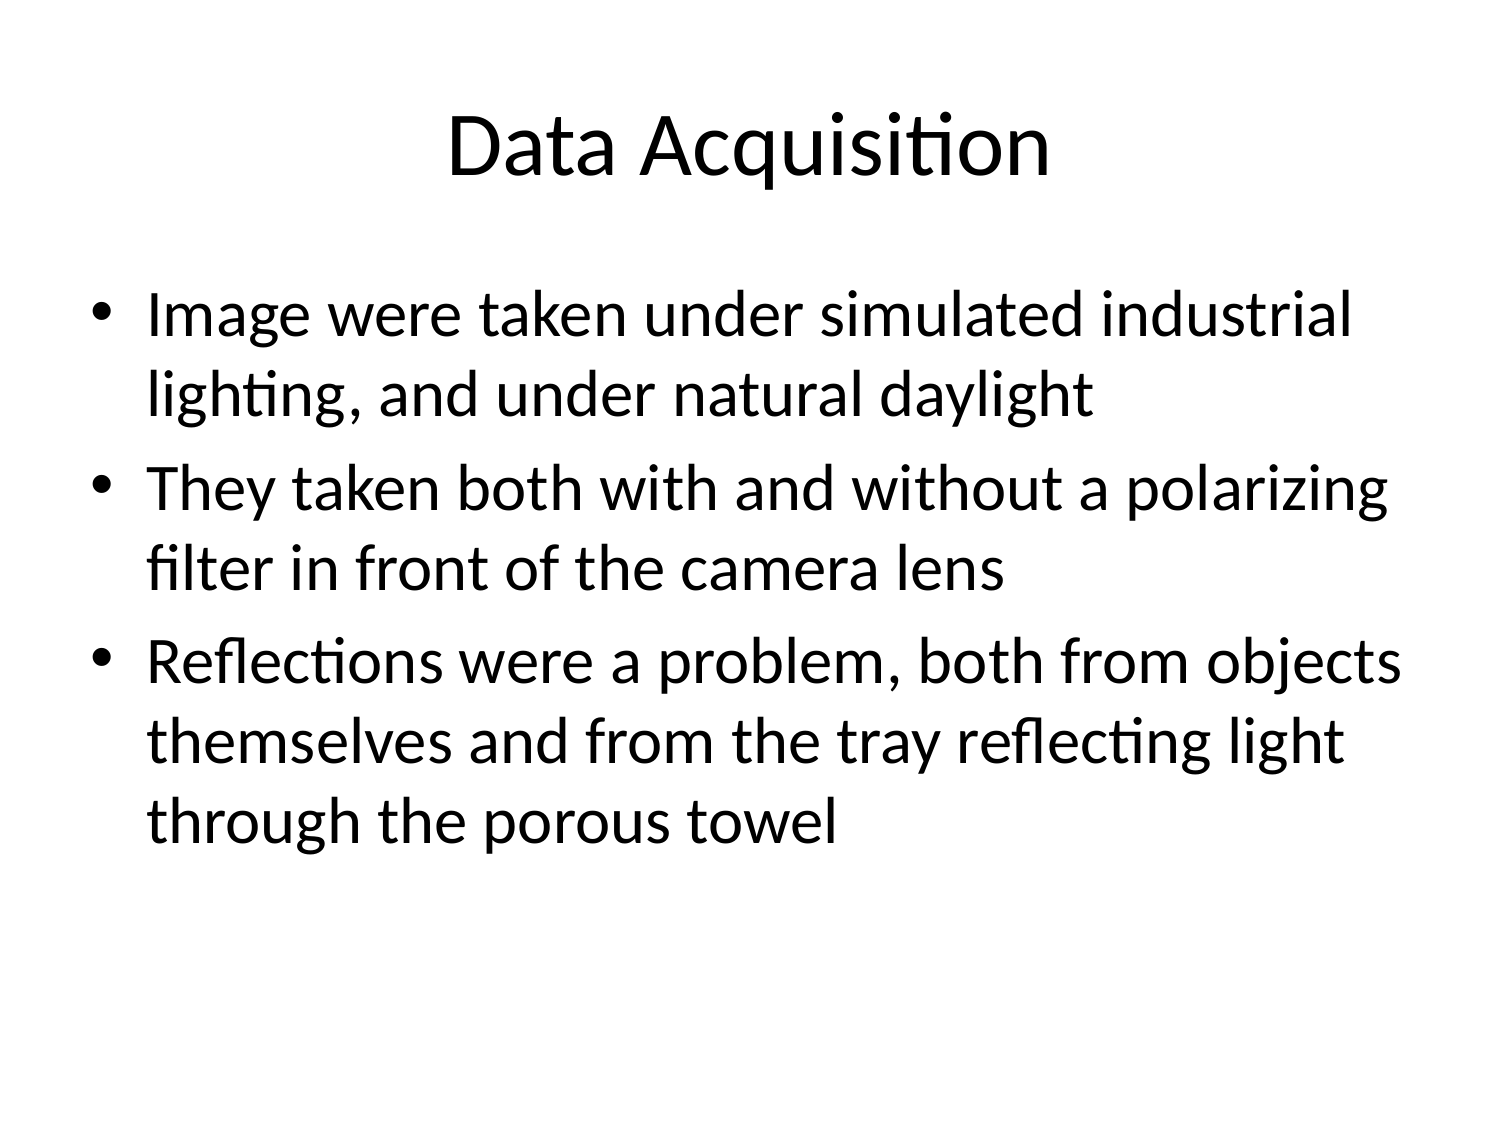

# Data Acquisition
Image were taken under simulated industrial lighting, and under natural daylight
They taken both with and without a polarizing filter in front of the camera lens
Reflections were a problem, both from objects themselves and from the tray reflecting light through the porous towel